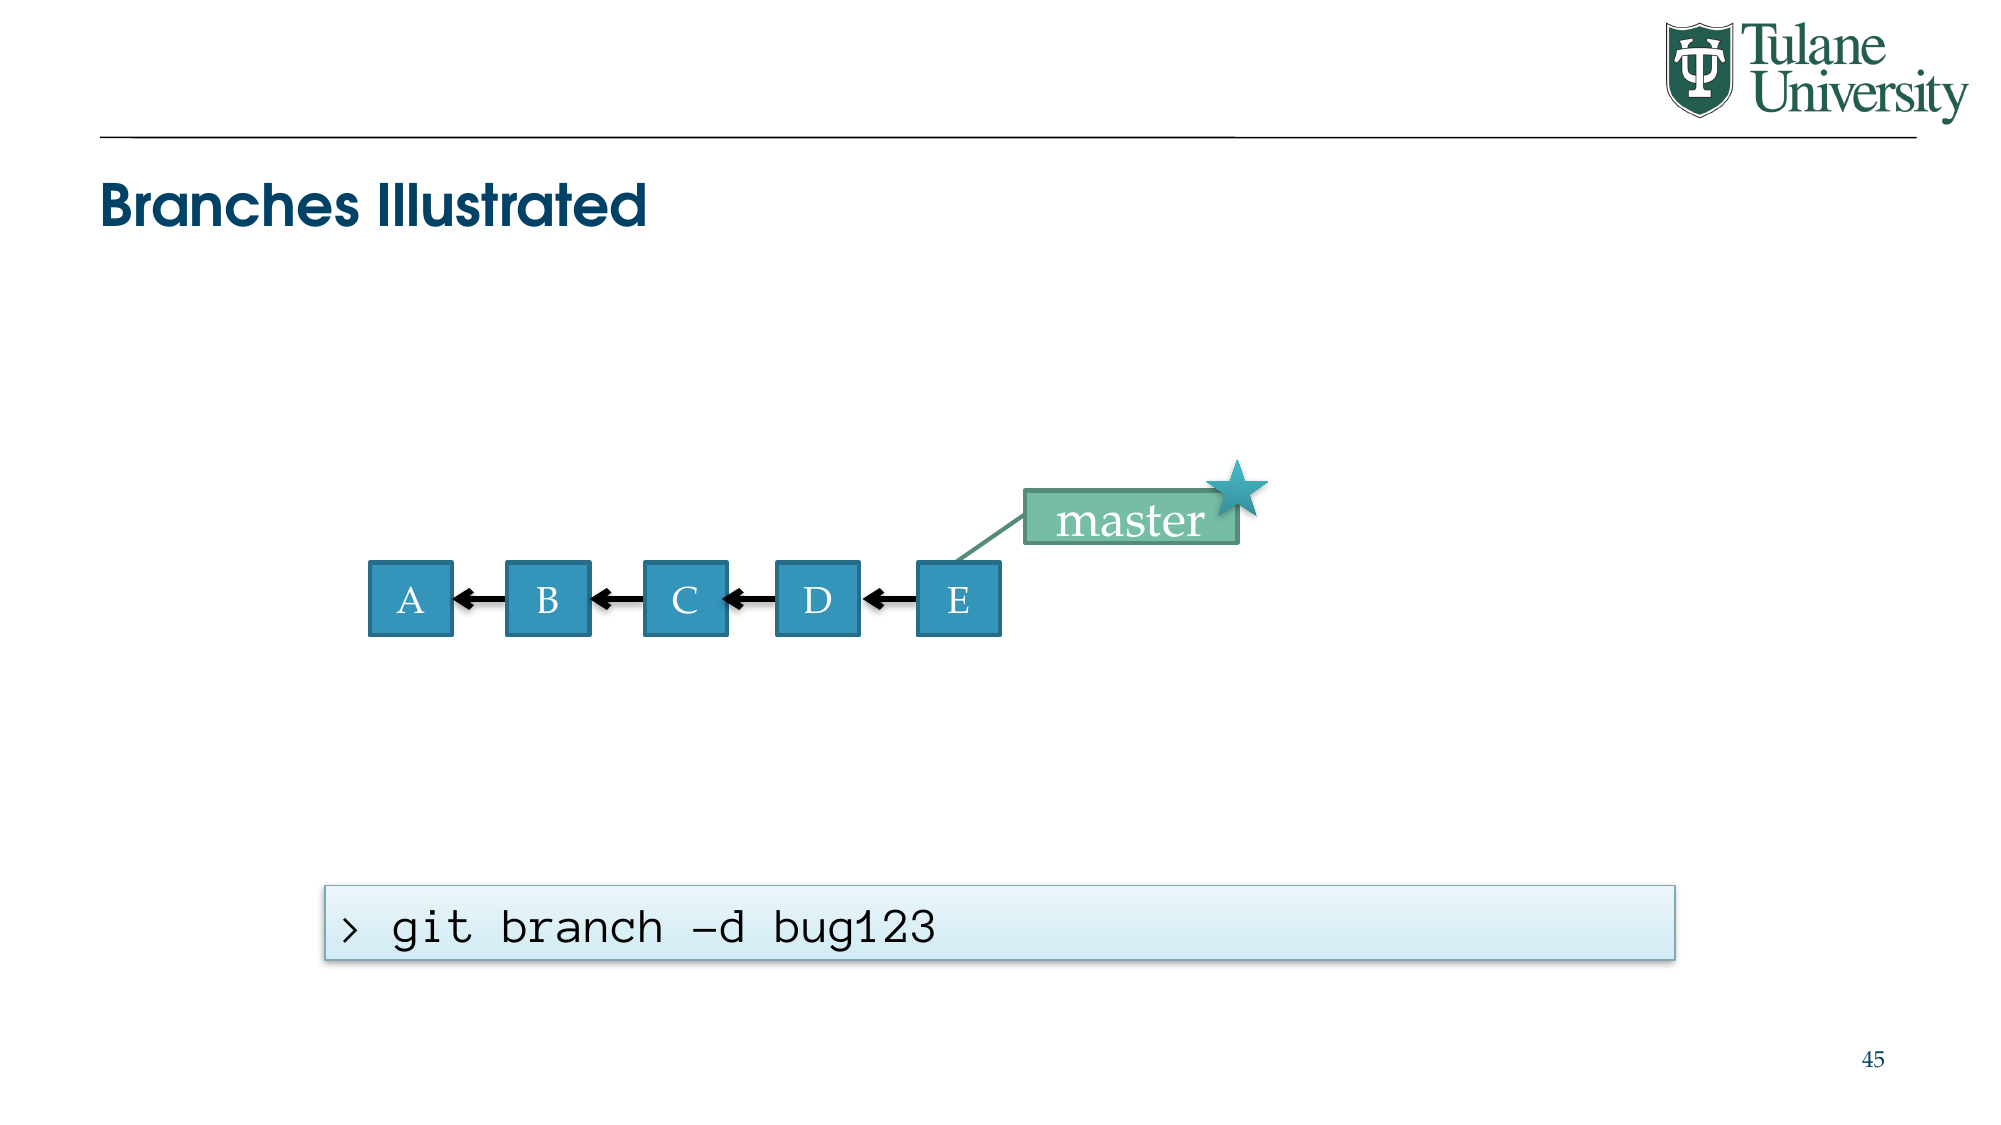

# Branches Illustrated

master
A
B
C
D
E
> git branch -d bug123
45